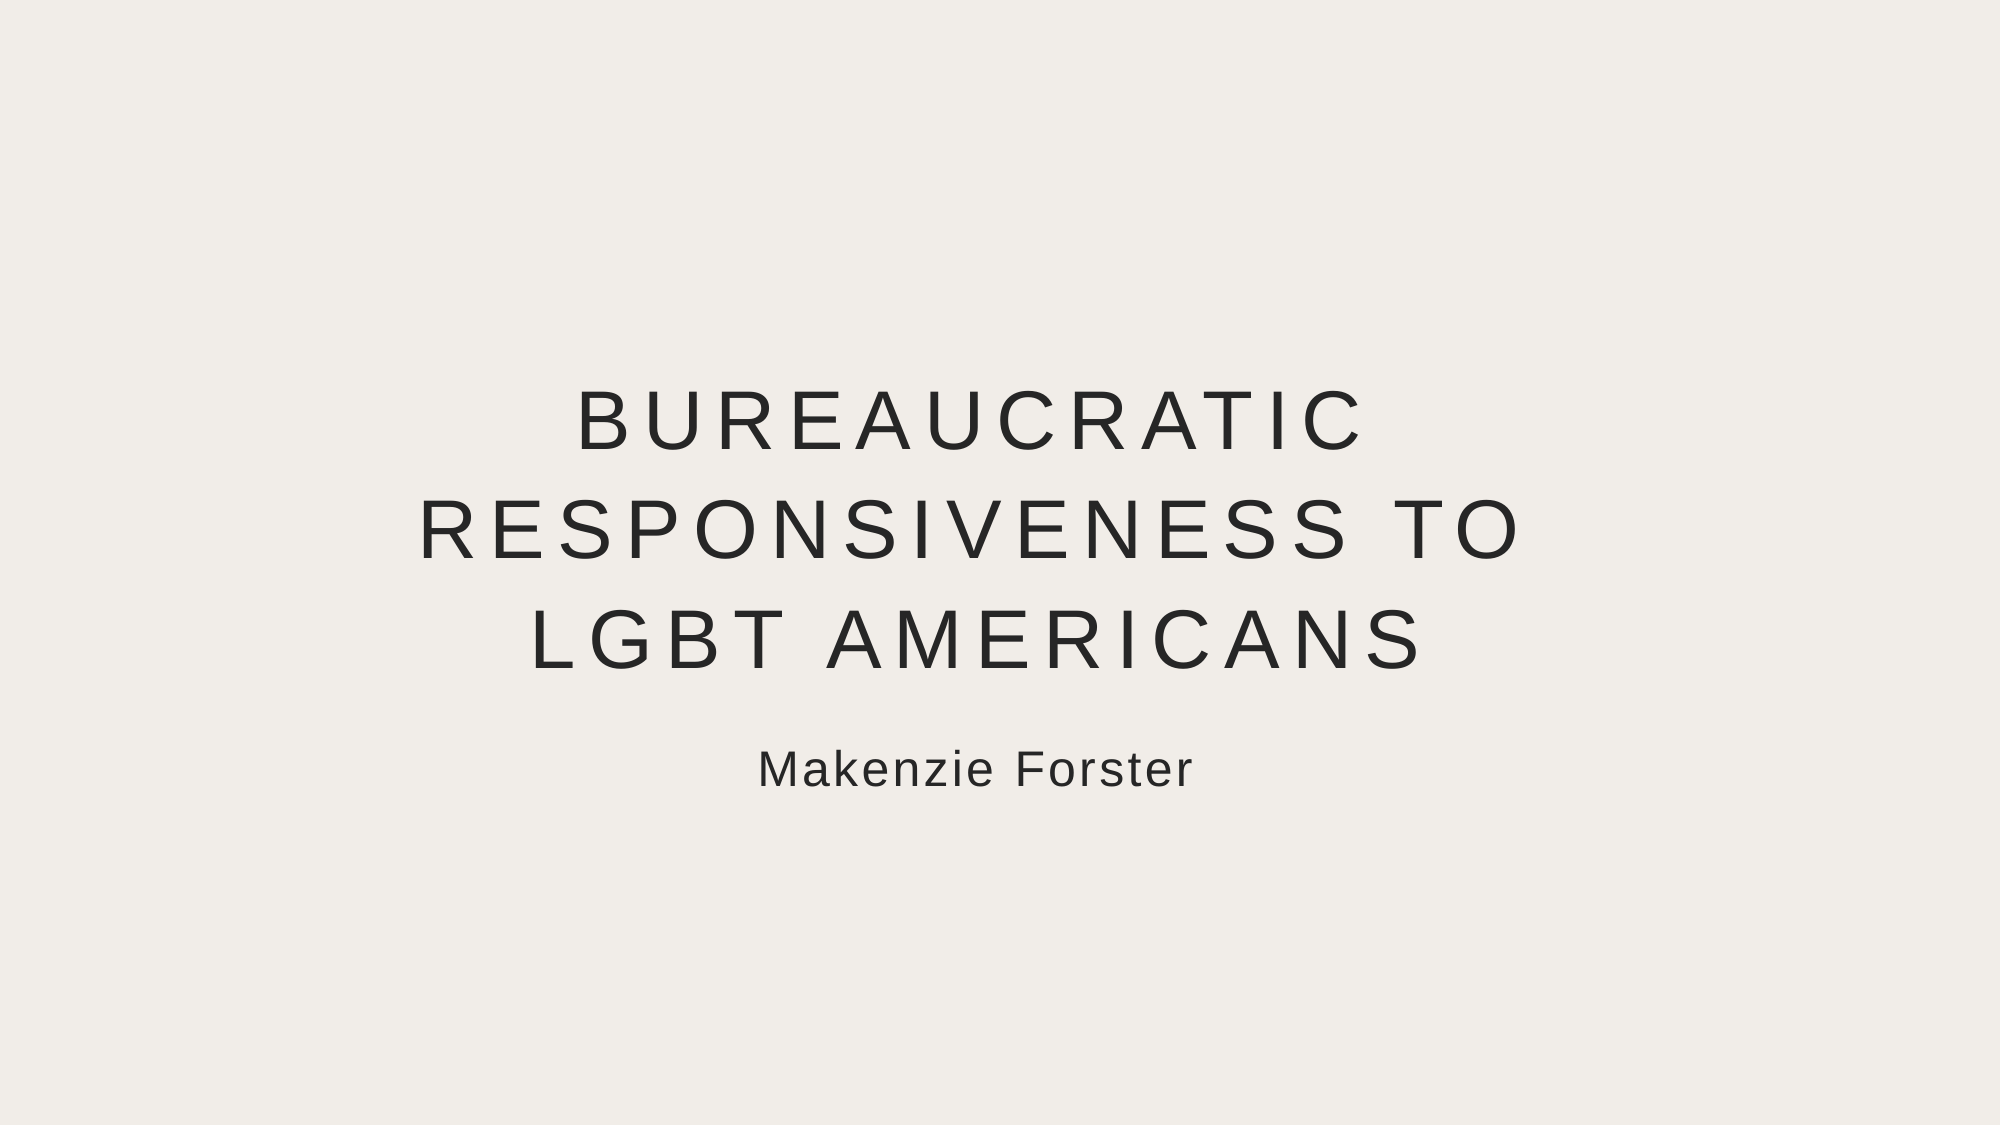

# Bureaucratic Responsiveness to LGBT Americans
Makenzie Forster